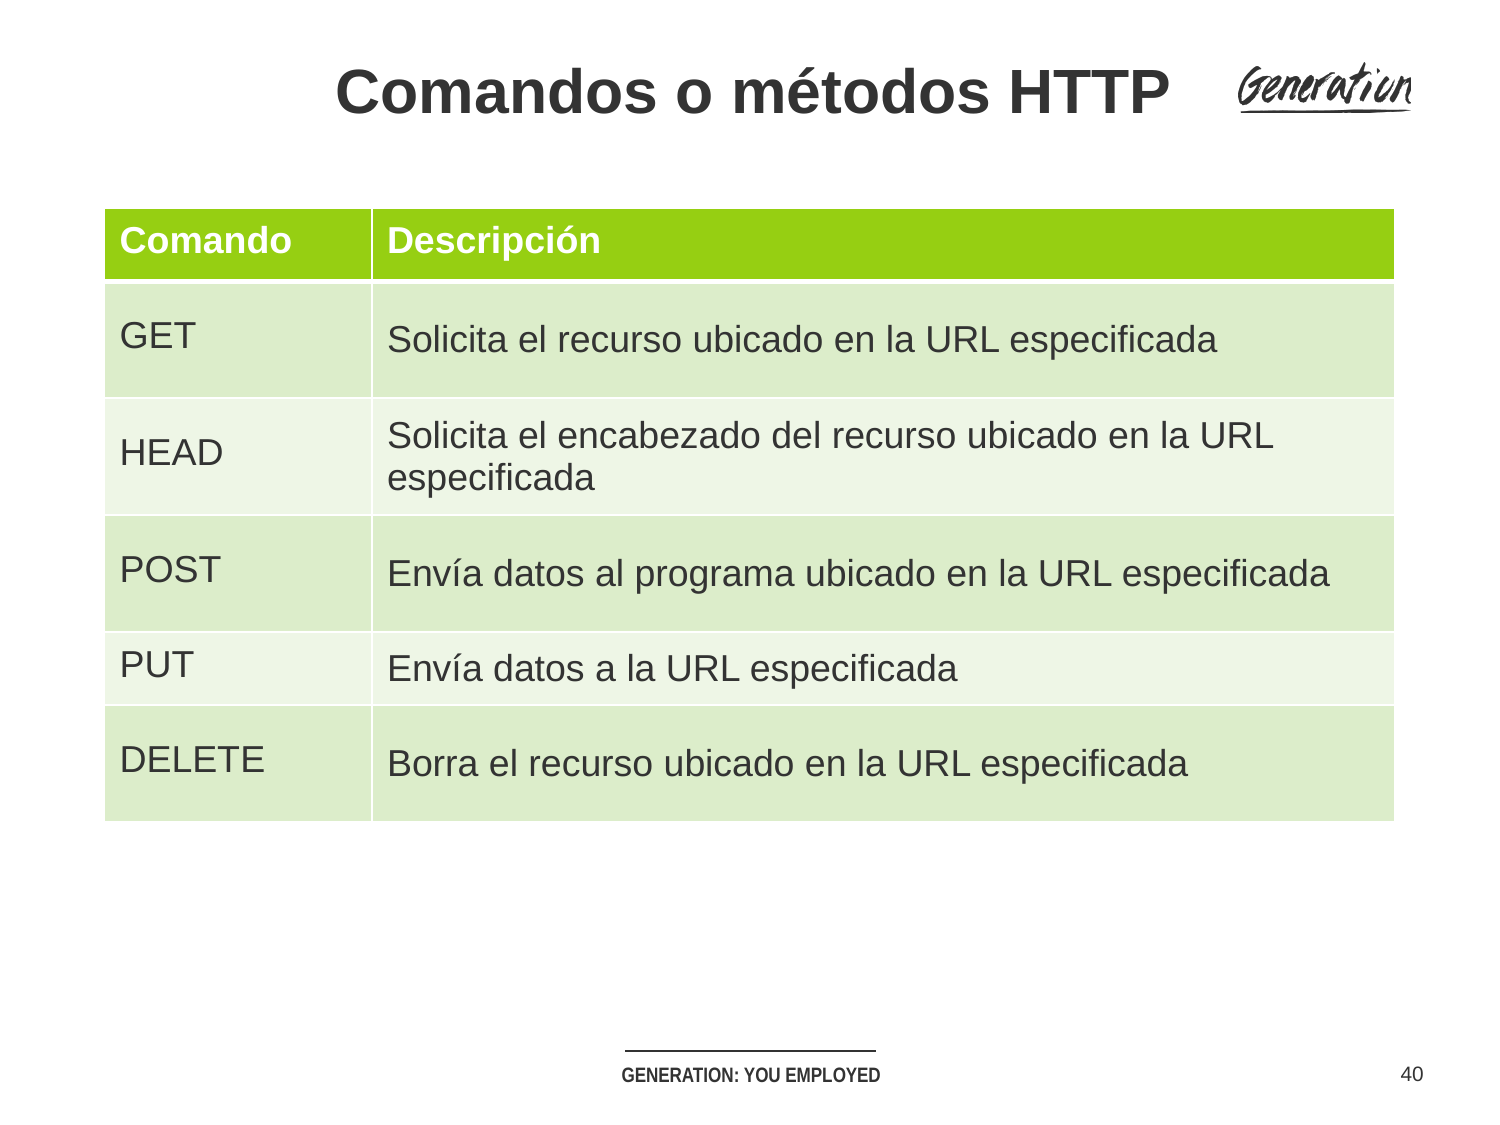

# Comandos o métodos HTTP

| Comando | Descripción |
| --- | --- |
| GET | Solicita el recurso ubicado en la URL especificada |
| HEAD | Solicita el encabezado del recurso ubicado en la URL especificada |
| POST | Envía datos al programa ubicado en la URL especificada |
| PUT | Envía datos a la URL especificada |
| DELETE | Borra el recurso ubicado en la URL especificada |